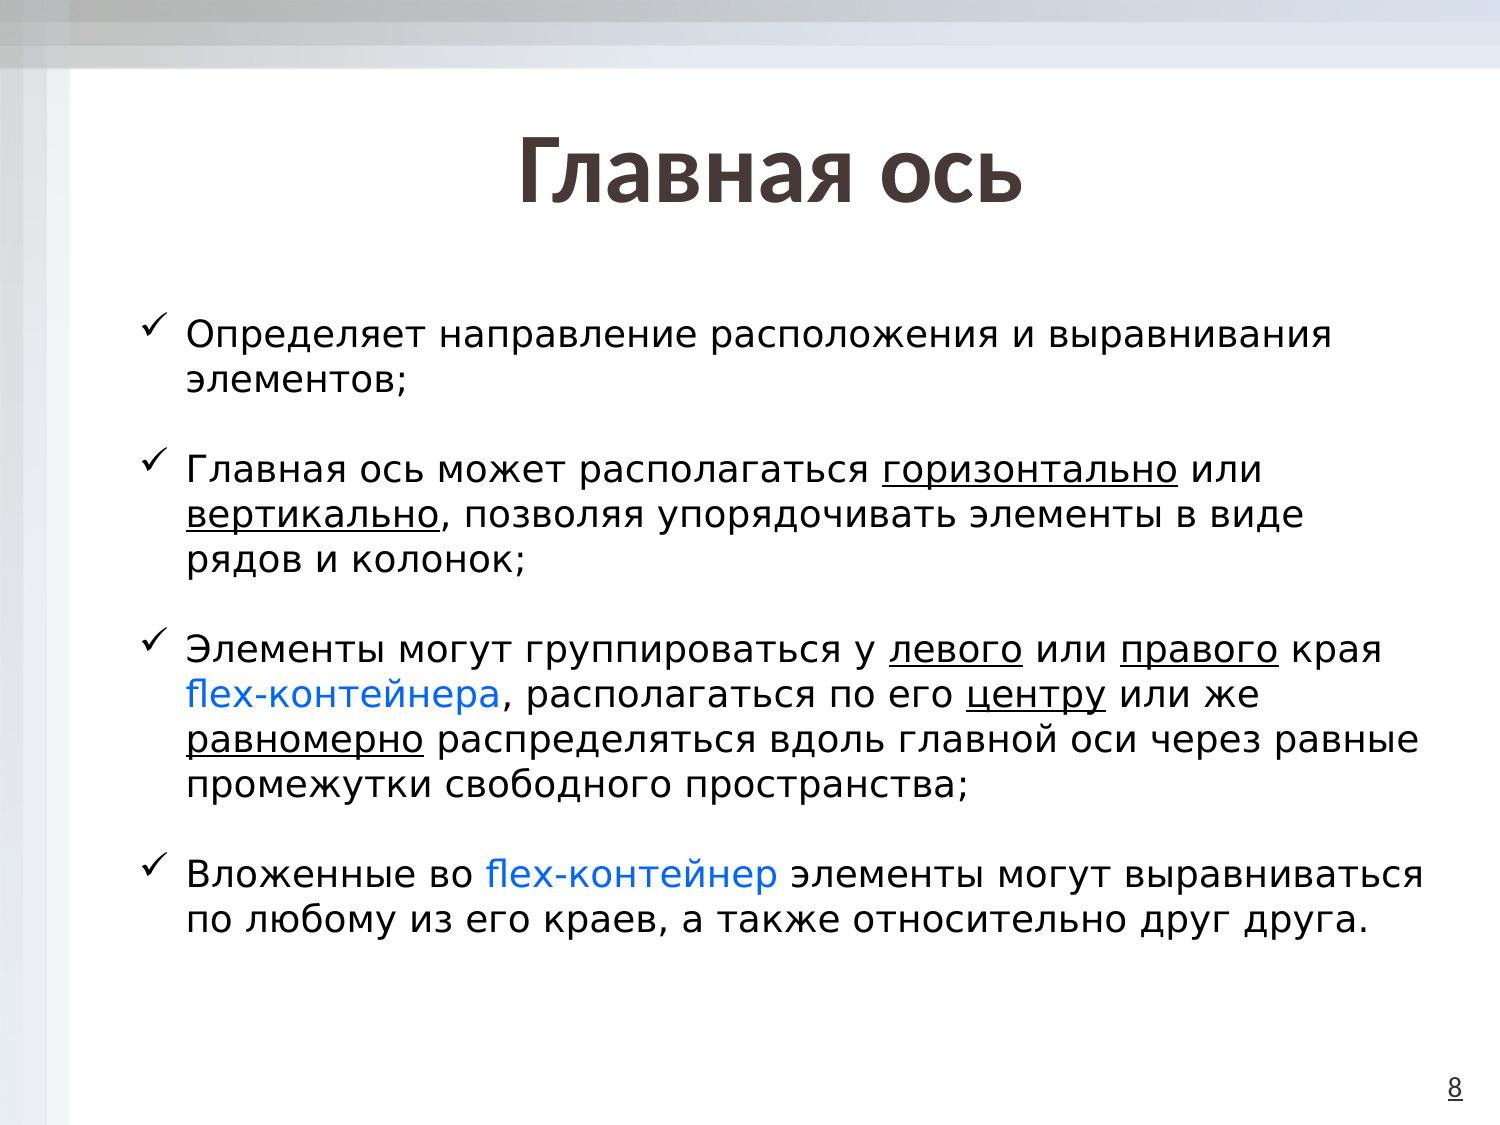

# Главная ось
Определяет направление расположения и выравнивания элементов;

Главная ось может располагаться горизонтально или вертикально, позволяя упорядочивать элементы в виде рядов и колонок;

Элементы могут группироваться у левого или правого края flех-контейнера, располагаться по его центру или же равномерно распределяться вдоль главной оси через равные промежутки свободного пространства;

Вложенные во flех-контейнер элементы могут выравниваться по любому из его краев, а также относительно друг друга.
8